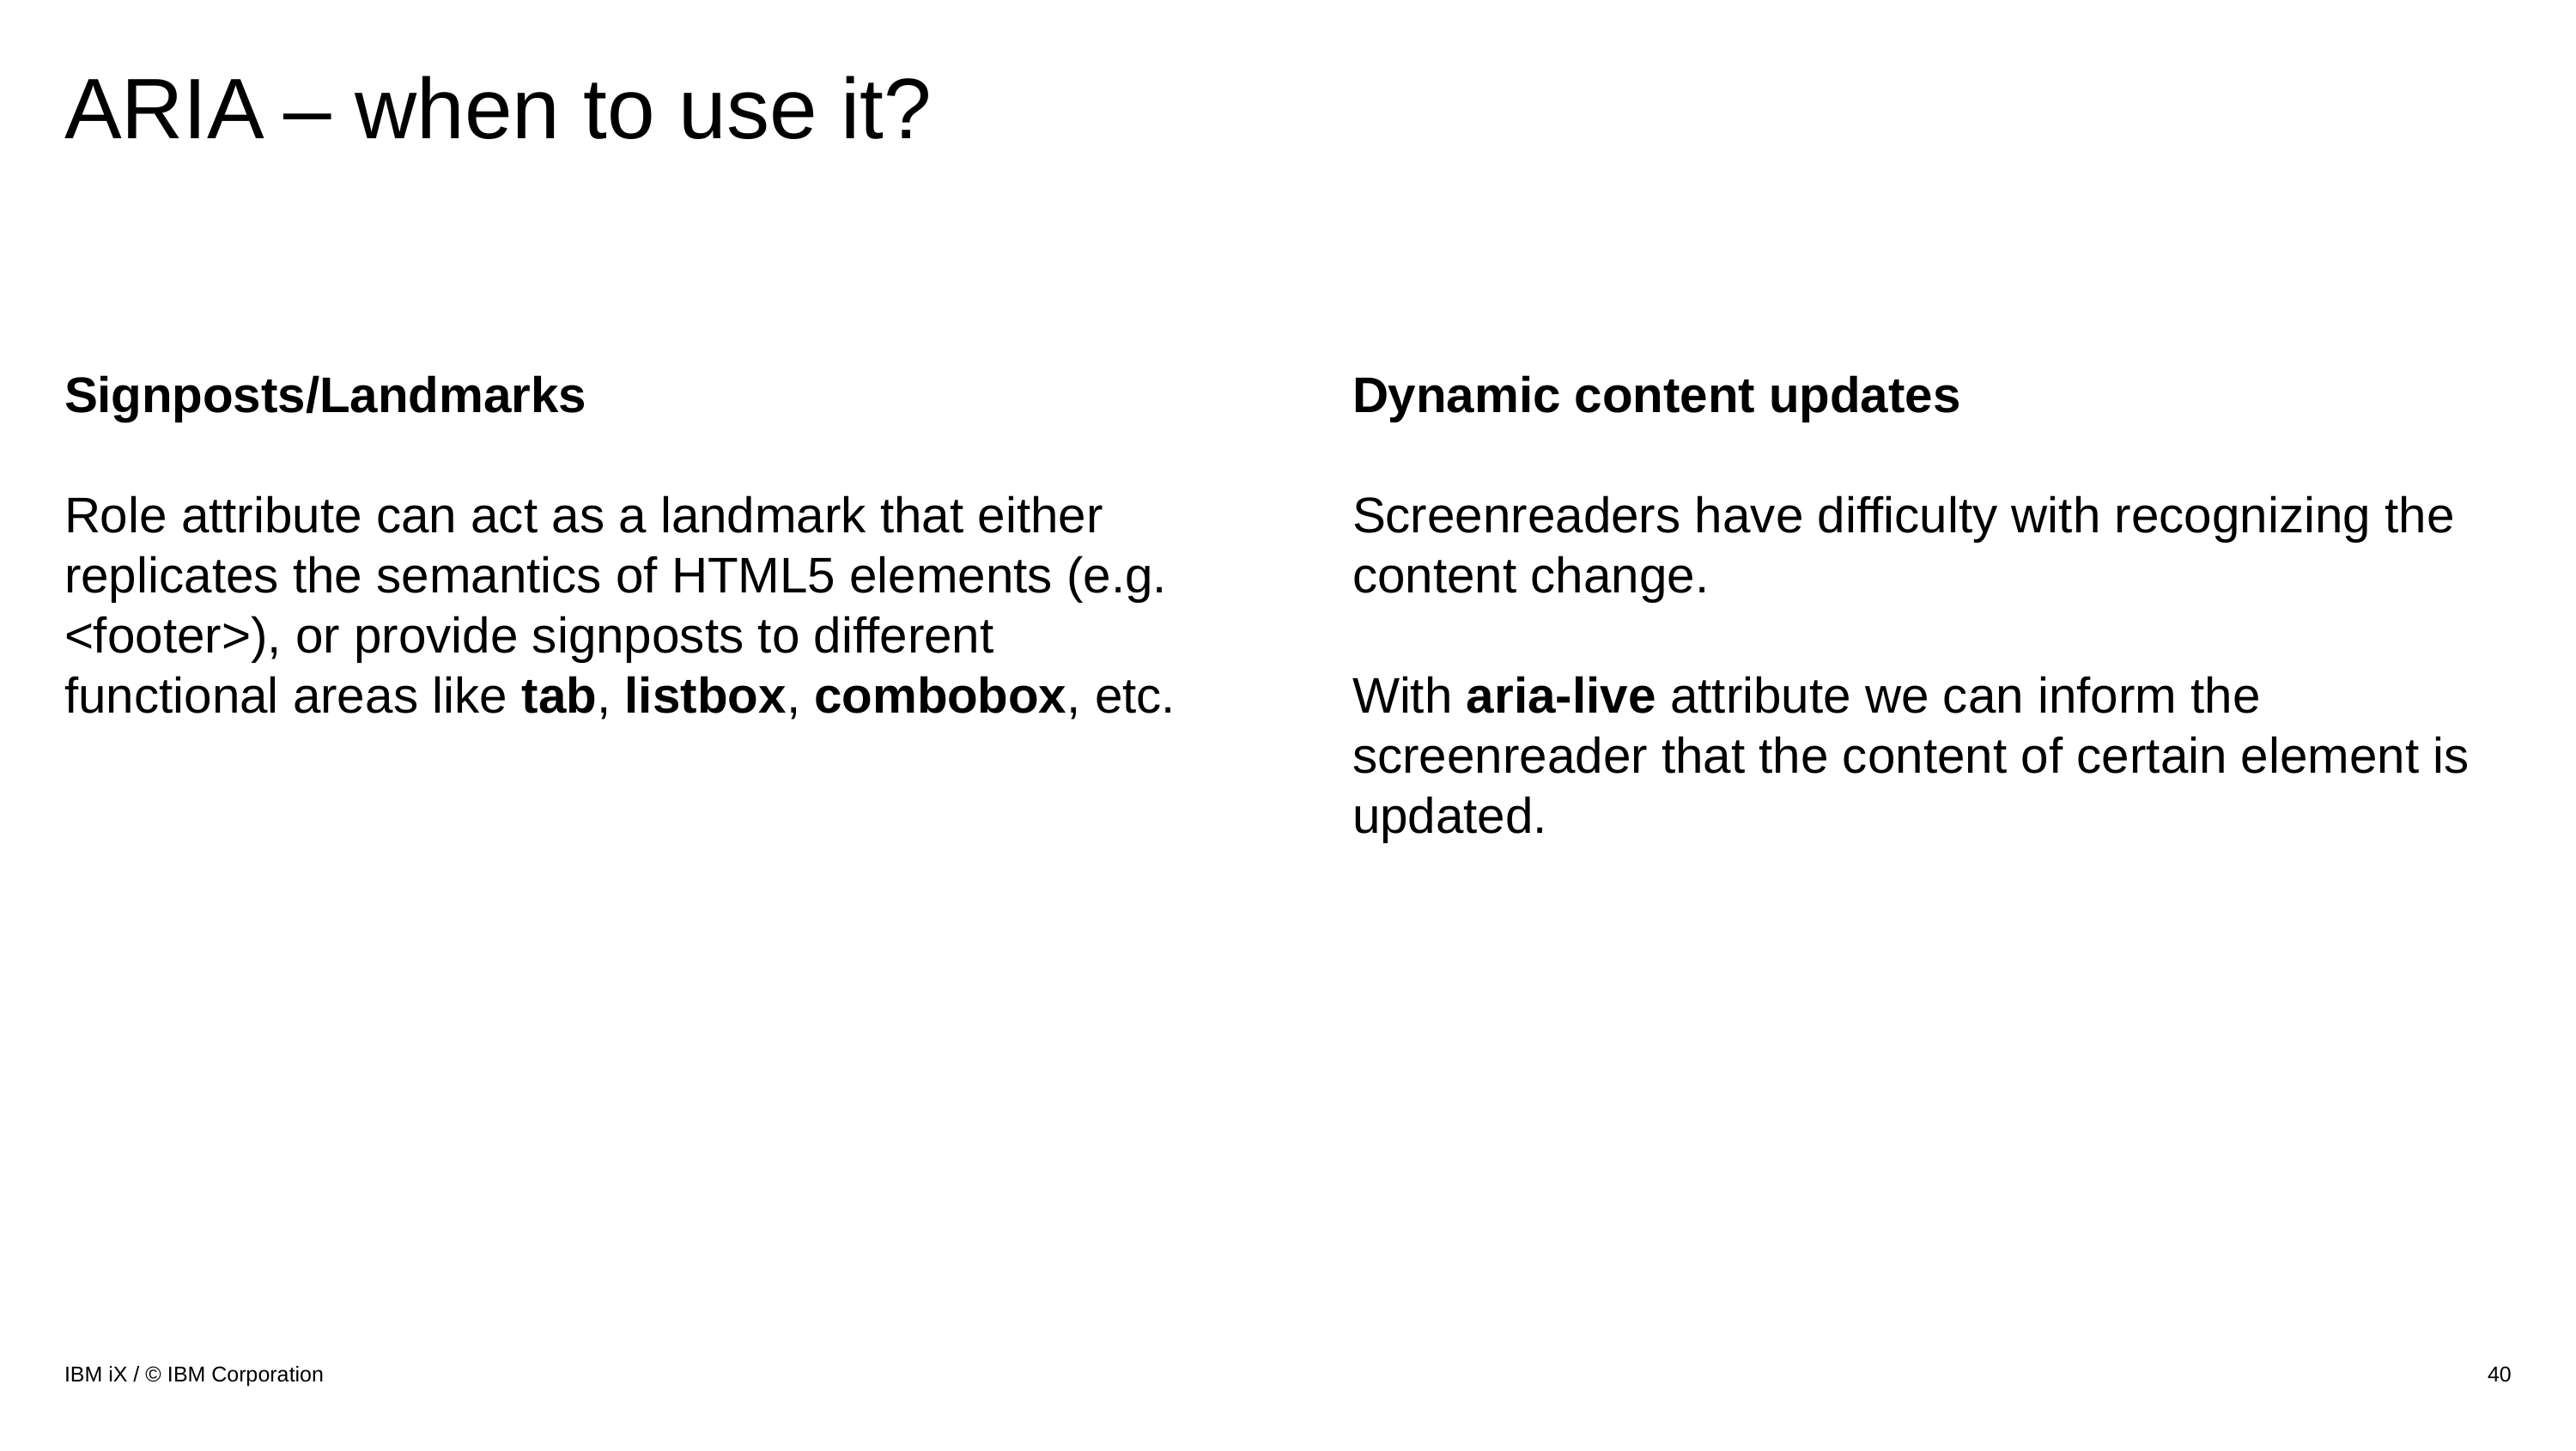

# ARIA – when to use it?
Signposts/Landmarks

Role attribute can act as a landmark that either replicates the semantics of HTML5 elements (e.g. <footer>), or provide signposts to different functional areas like tab, listbox, combobox, etc.

Dynamic content updates

Screenreaders have difficulty with recognizing the content change.

With aria-live attribute we can inform the screenreader that the content of certain element is updated.
IBM iX / © IBM Corporation
40